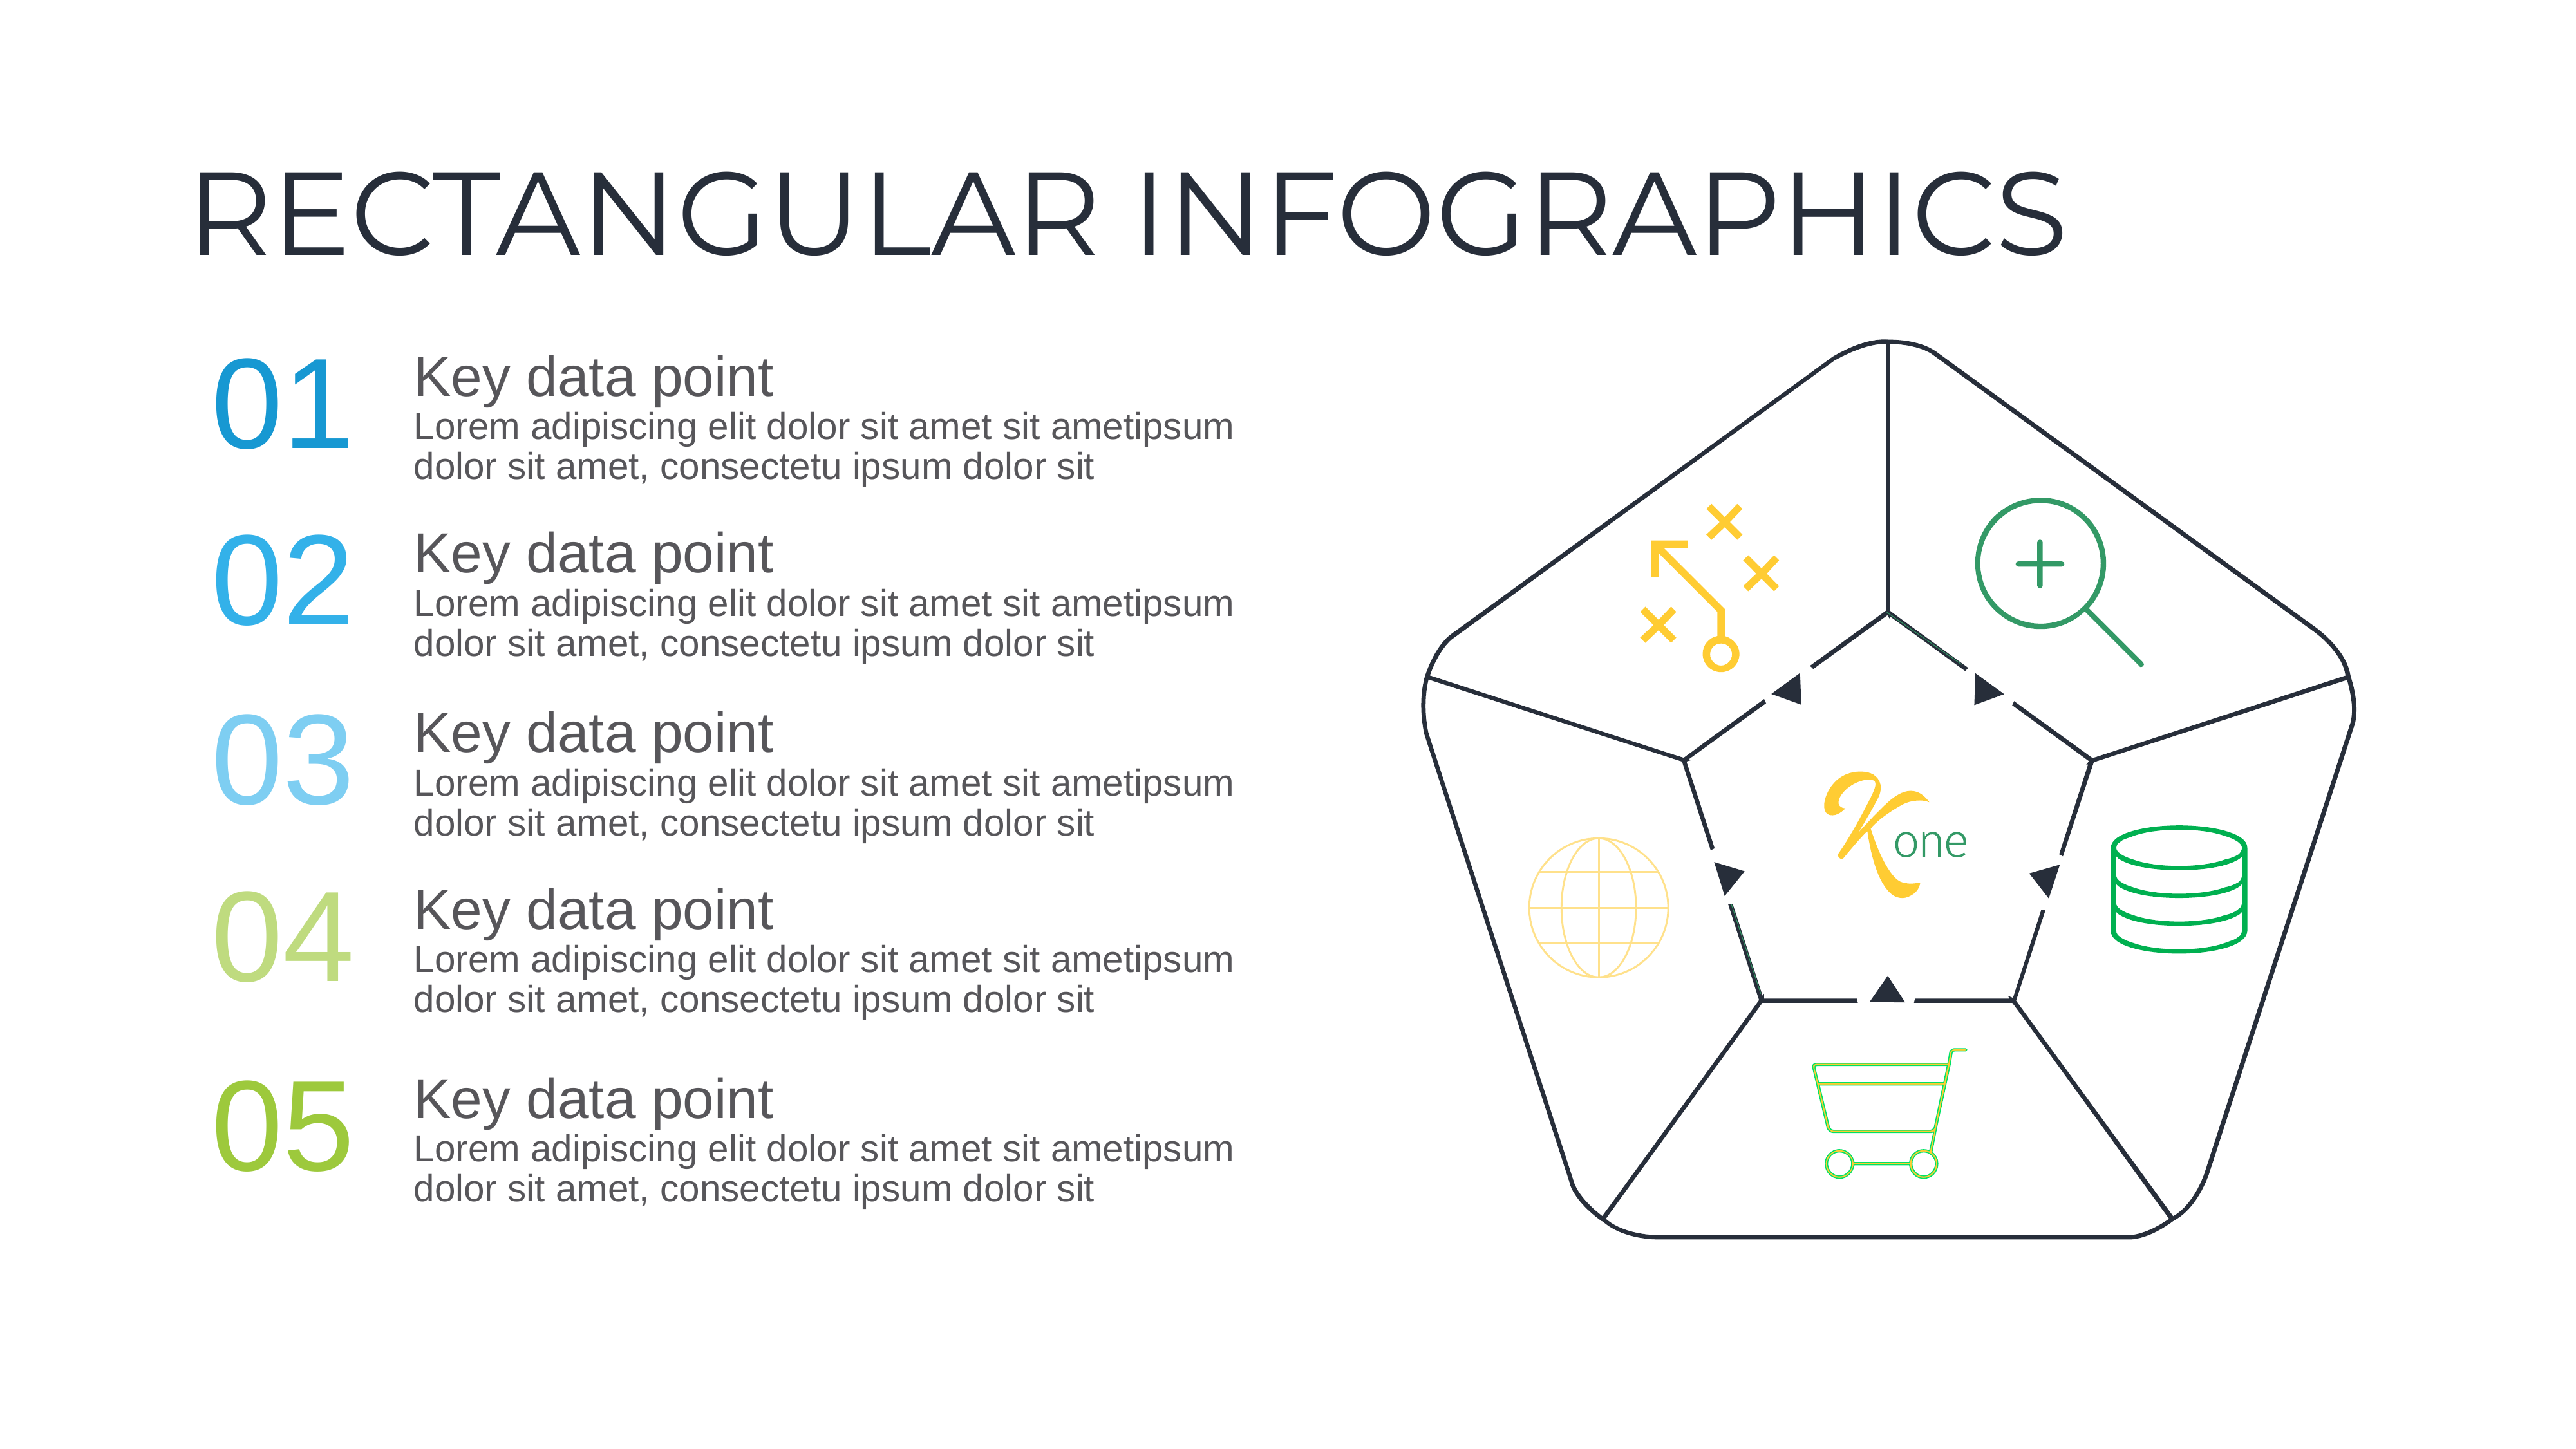

# RECTANGULAR INFOGRAPHICS
01
Key data point
Lorem adipiscing elit dolor sit amet sit ametipsum dolor sit amet, consectetu ipsum dolor sit

02
Key data point
Lorem adipiscing elit dolor sit amet sit ametipsum dolor sit amet, consectetu ipsum dolor sit

03
Key data point
Lorem adipiscing elit dolor sit amet sit ametipsum dolor sit amet, consectetu ipsum dolor sit

04

Key data point
Lorem adipiscing elit dolor sit amet sit ametipsum dolor sit amet, consectetu ipsum dolor sit

05
Key data point
Lorem adipiscing elit dolor sit amet sit ametipsum dolor sit amet, consectetu ipsum dolor sit